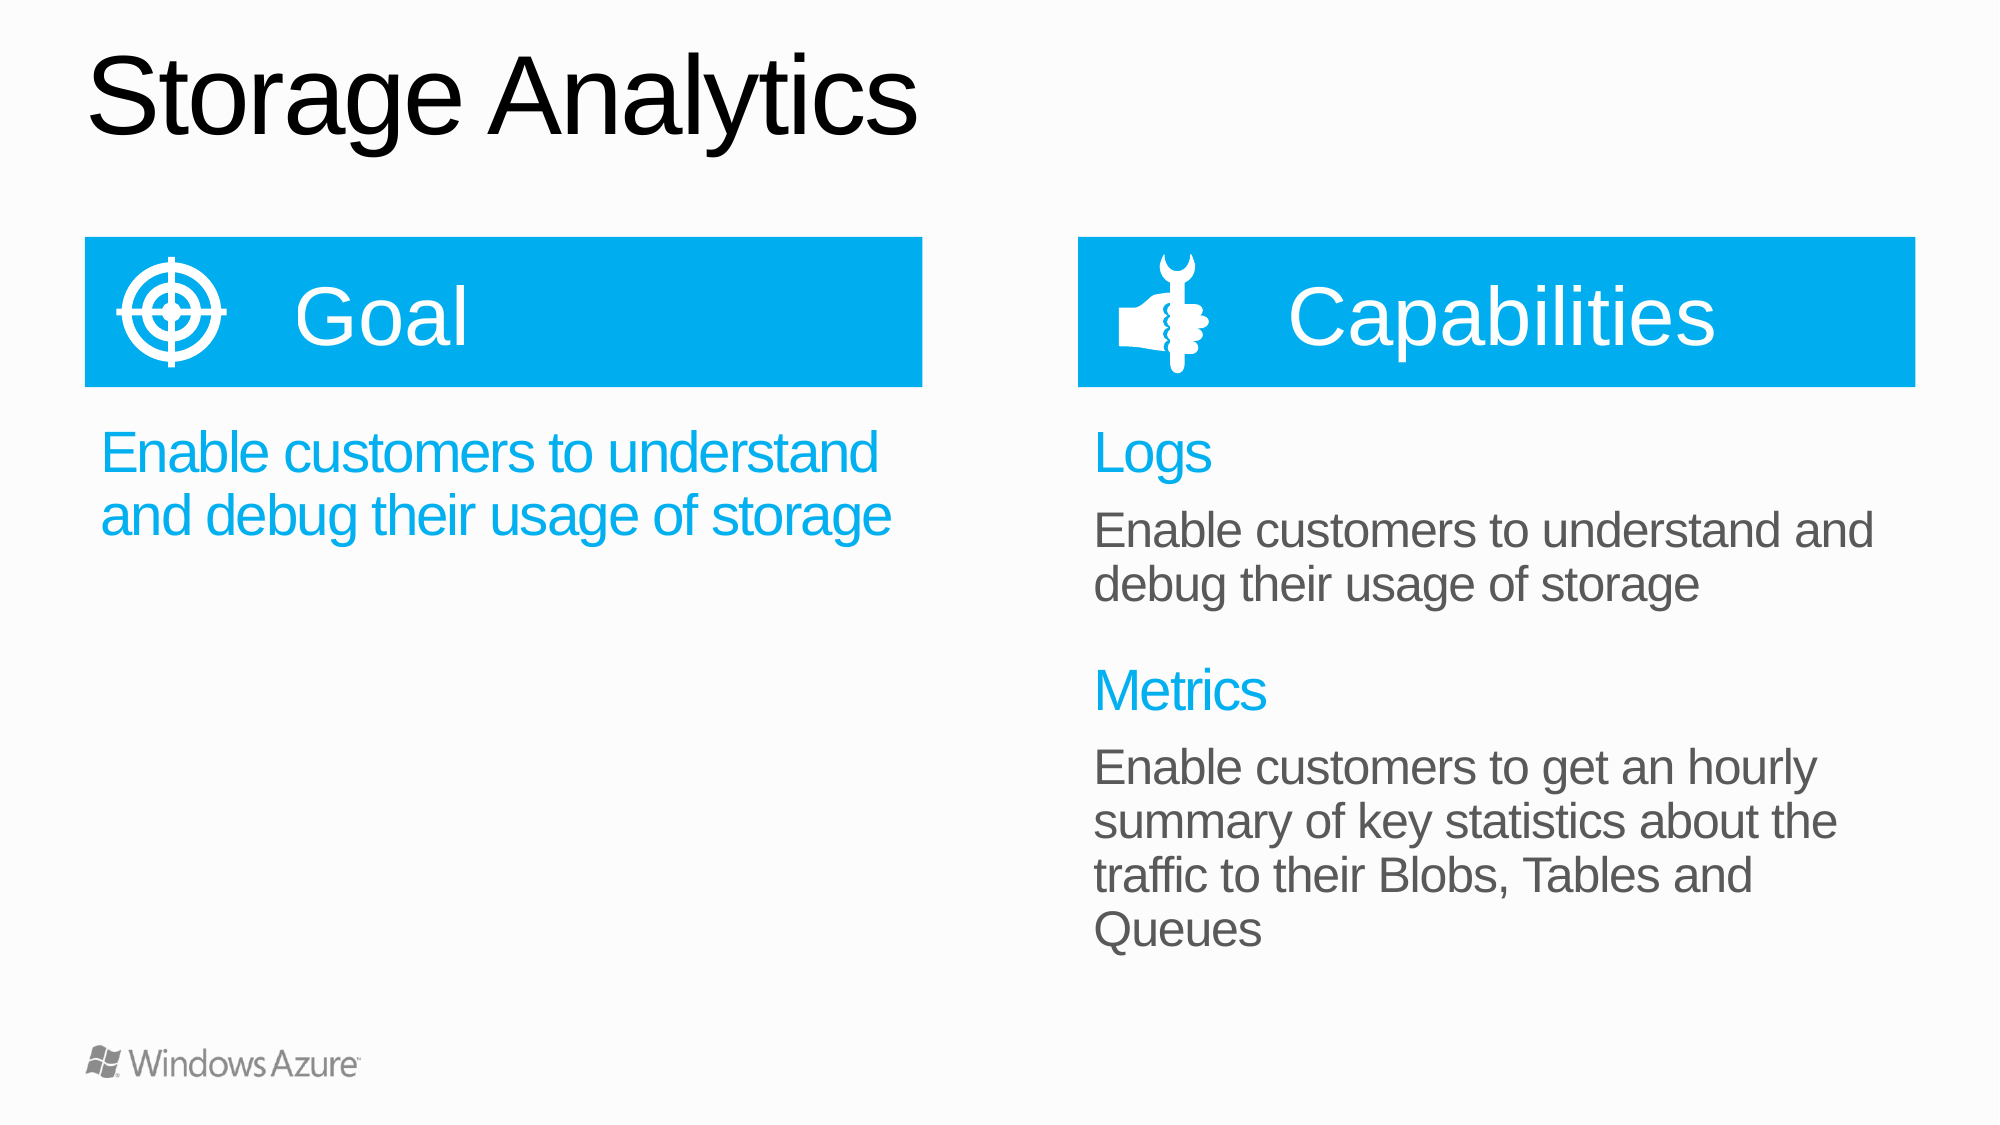

# Storage Analytics
 Goal
 Capabilities

Enable customers to understand and debug their usage of storage
Logs
Enable customers to understand and debug their usage of storage

Metrics
Enable customers to get an hourly summary of key statistics about the traffic to their Blobs, Tables and Queues